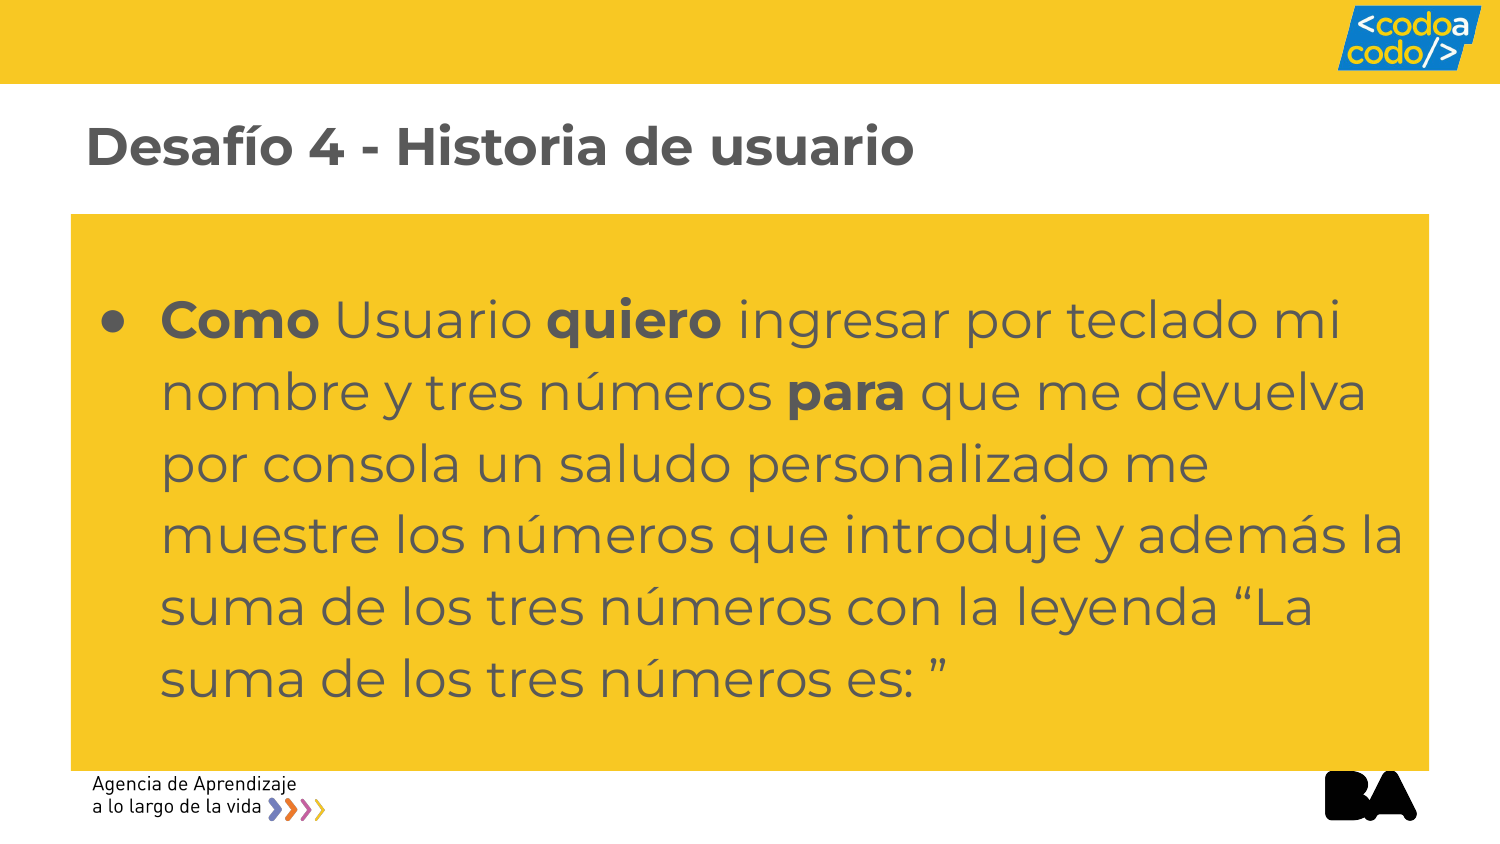

# Desafío 4 - Historia de usuario
Como Usuario quiero ingresar por teclado mi nombre y tres números para que me devuelva por consola un saludo personalizado me muestre los números que introduje y además la suma de los tres números con la leyenda “La suma de los tres números es: ”